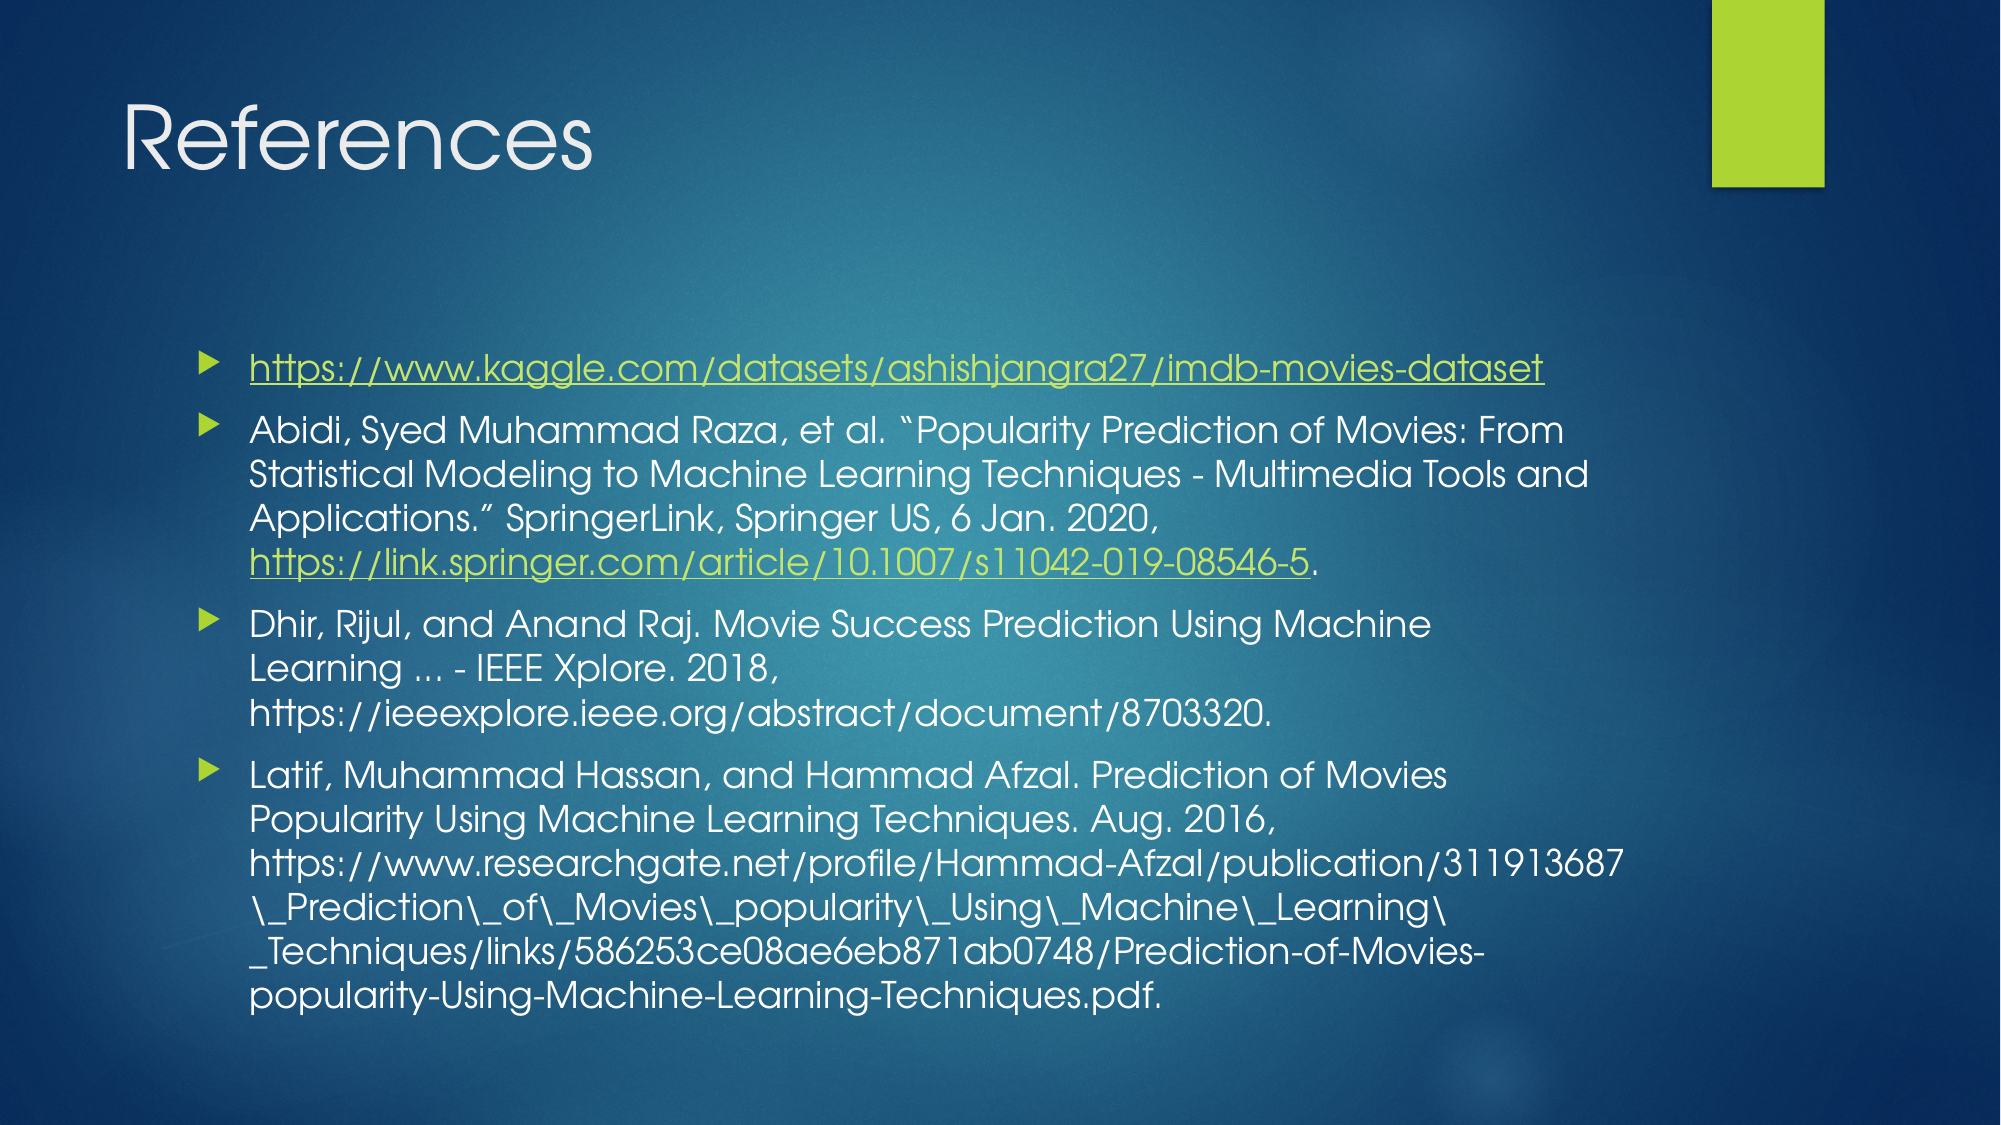

# References
https://www.kaggle.com/datasets/ashishjangra27/imdb-movies-dataset
Abidi, Syed Muhammad Raza, et al. “Popularity Prediction of Movies: From Statistical Modeling to Machine Learning Techniques - Multimedia Tools and Applications.” SpringerLink, Springer US, 6 Jan. 2020, https://link.springer.com/article/10.1007/s11042-019-08546-5.
Dhir, Rijul, and Anand Raj. Movie Success Prediction Using Machine Learning ... - IEEE Xplore. 2018, https://ieeexplore.ieee.org/abstract/document/8703320.
Latif, Muhammad Hassan, and Hammad Afzal. Prediction of Movies Popularity Using Machine Learning Techniques. Aug. 2016, https://www.researchgate.net/profile/Hammad-Afzal/publication/311913687\_Prediction\_of\_Movies\_popularity\_Using\_Machine\_Learning\_Techniques/links/586253ce08ae6eb871ab0748/Prediction-of-Movies-popularity-Using-Machine-Learning-Techniques.pdf.